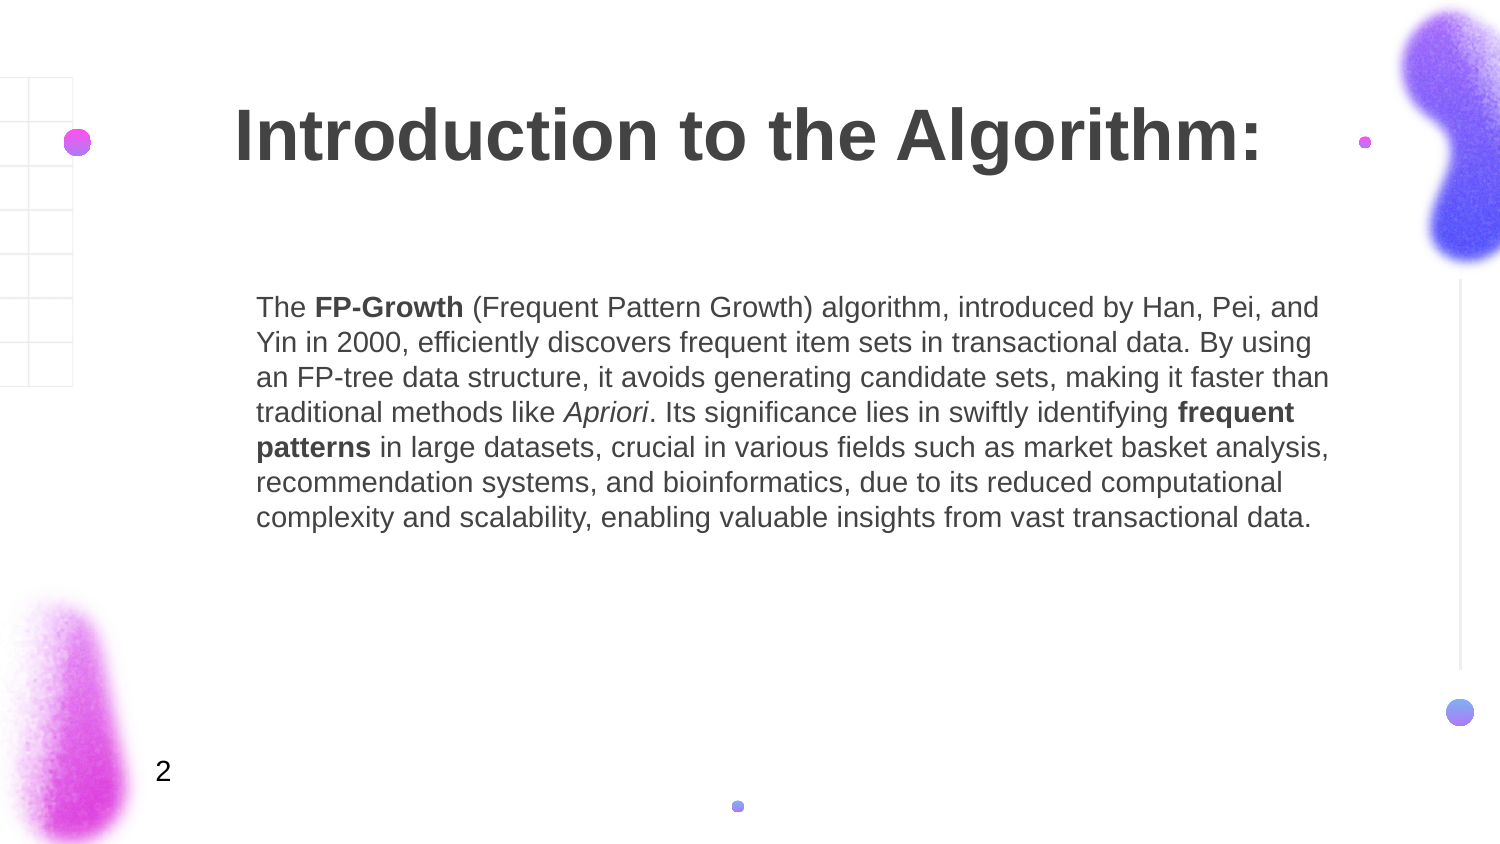

# Introduction to the Algorithm:

	The FP-Growth (Frequent Pattern Growth) algorithm, introduced by Han, Pei, and Yin in 2000, efficiently discovers frequent item sets in transactional data. By using an FP-tree data structure, it avoids generating candidate sets, making it faster than traditional methods like Apriori. Its significance lies in swiftly identifying frequent patterns in large datasets, crucial in various fields such as market basket analysis, recommendation systems, and bioinformatics, due to its reduced computational complexity and scalability, enabling valuable insights from vast transactional data.
2